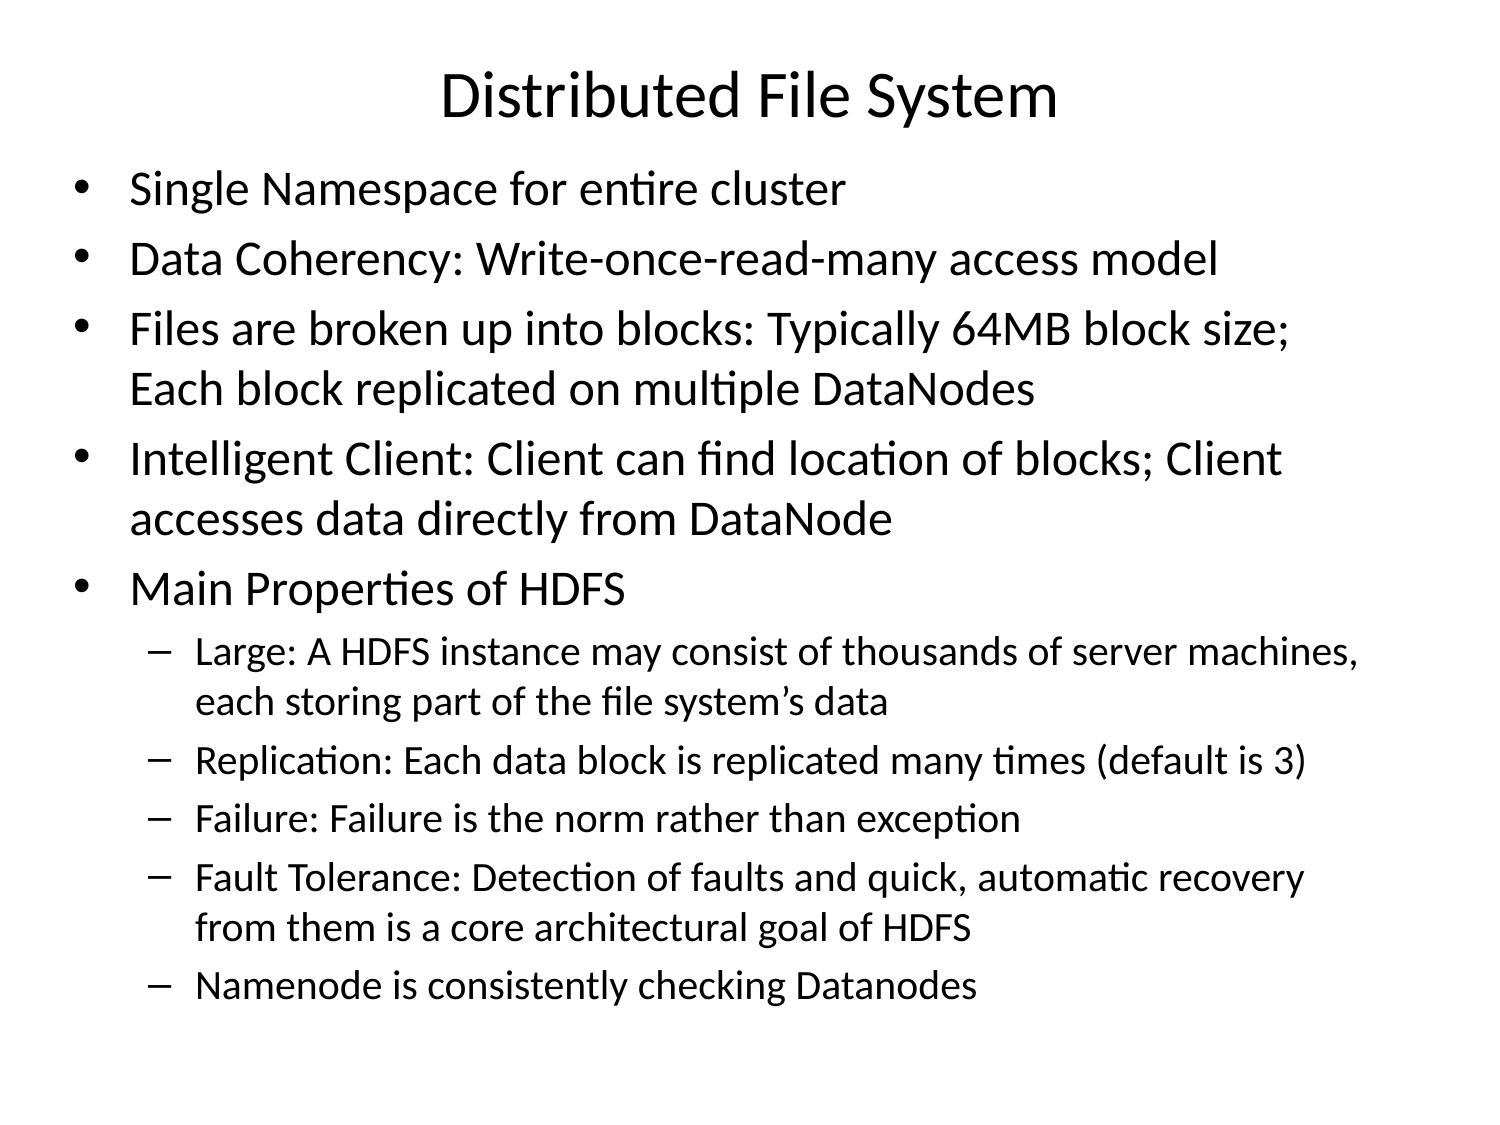

# Distributed File System
Single Namespace for entire cluster
Data Coherency: Write-once-read-many access model
Files are broken up into blocks: Typically 64MB block size; Each block replicated on multiple DataNodes
Intelligent Client: Client can find location of blocks; Client accesses data directly from DataNode
Main Properties of HDFS
Large: A HDFS instance may consist of thousands of server machines, each storing part of the file system’s data
Replication: Each data block is replicated many times (default is 3)
Failure: Failure is the norm rather than exception
Fault Tolerance: Detection of faults and quick, automatic recovery from them is a core architectural goal of HDFS
Namenode is consistently checking Datanodes